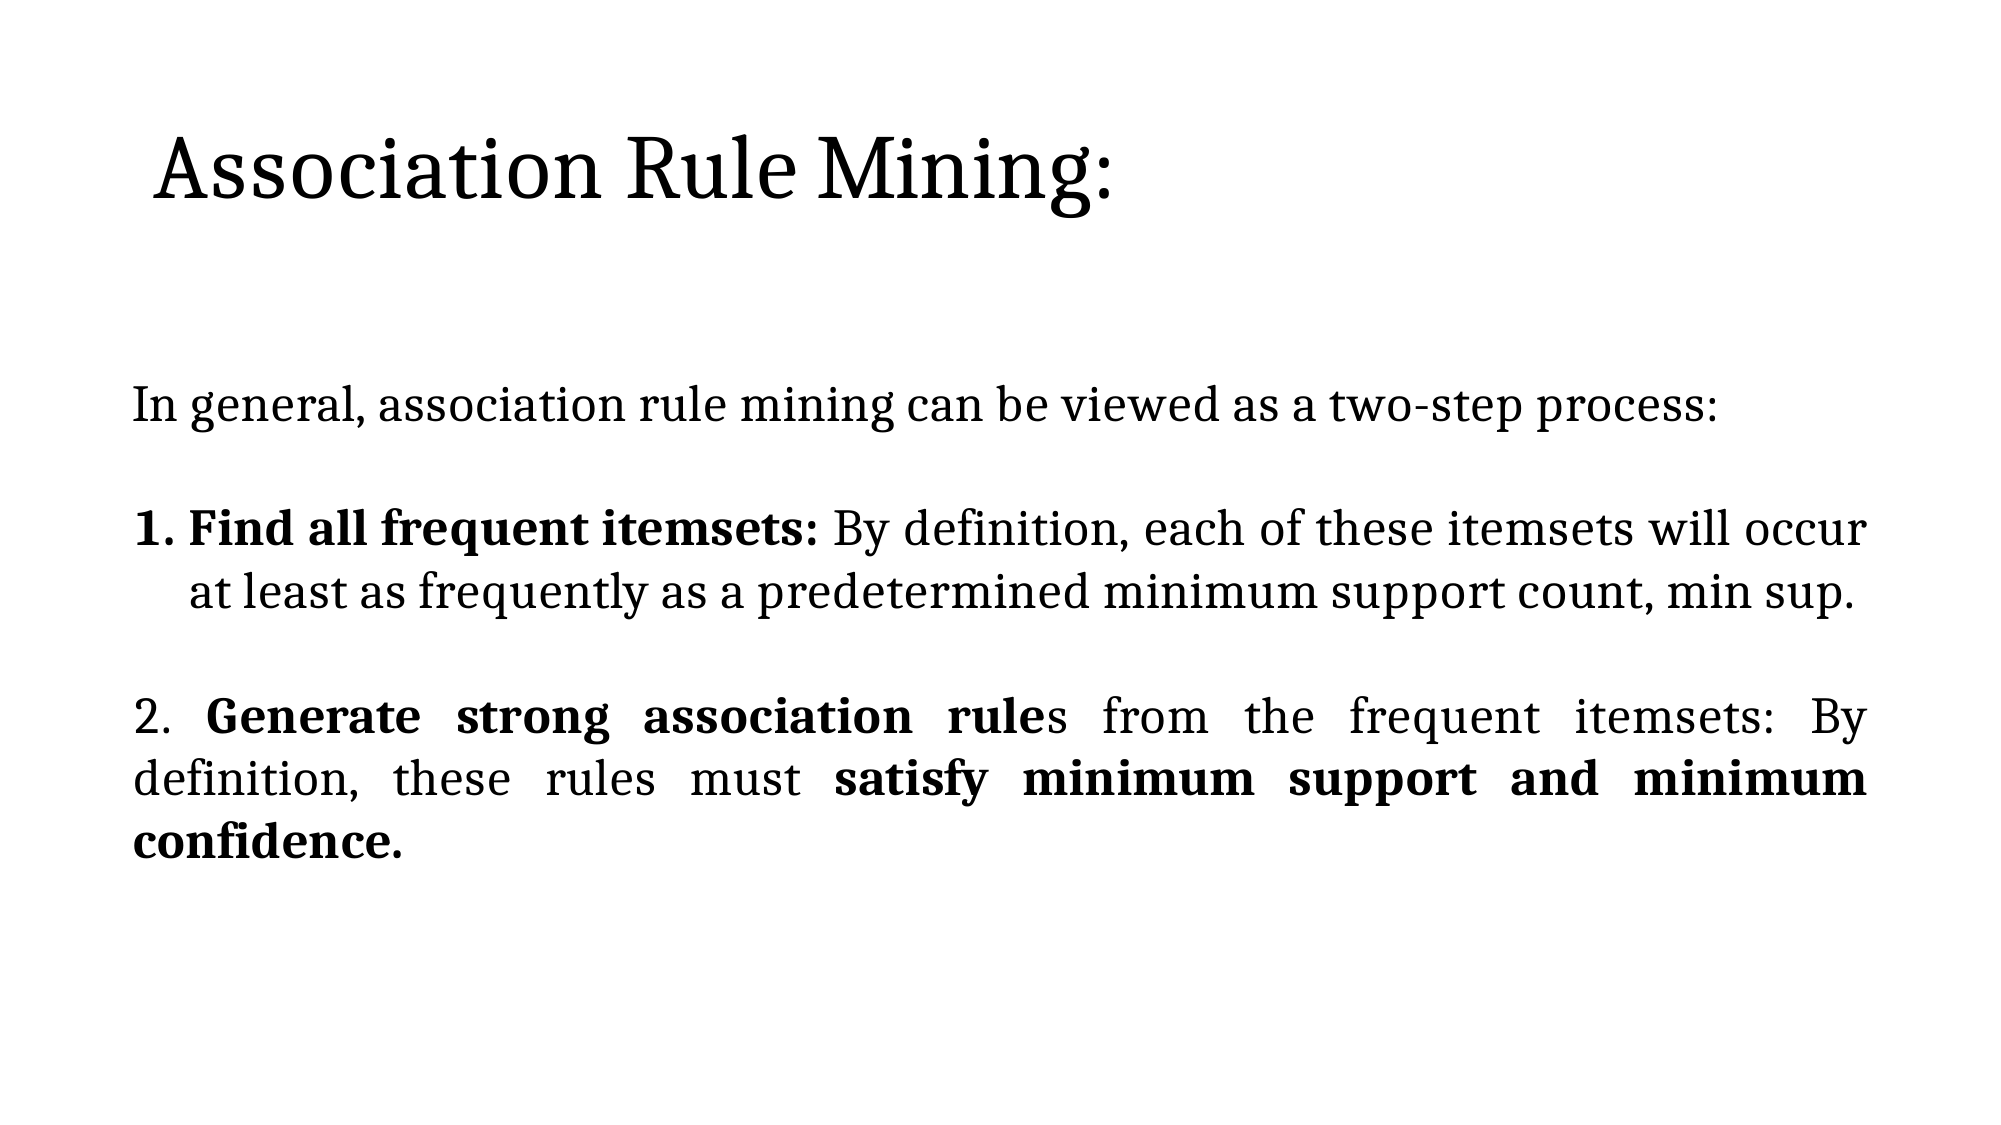

# Association Rule Mining:
In general, association rule mining can be viewed as a two-step process:

Find all frequent itemsets: By definition, each of these itemsets will occur at least as frequently as a predetermined minimum support count, min sup.

2. Generate strong association rules from the frequent itemsets: By definition, these rules must satisfy minimum support and minimum confidence.